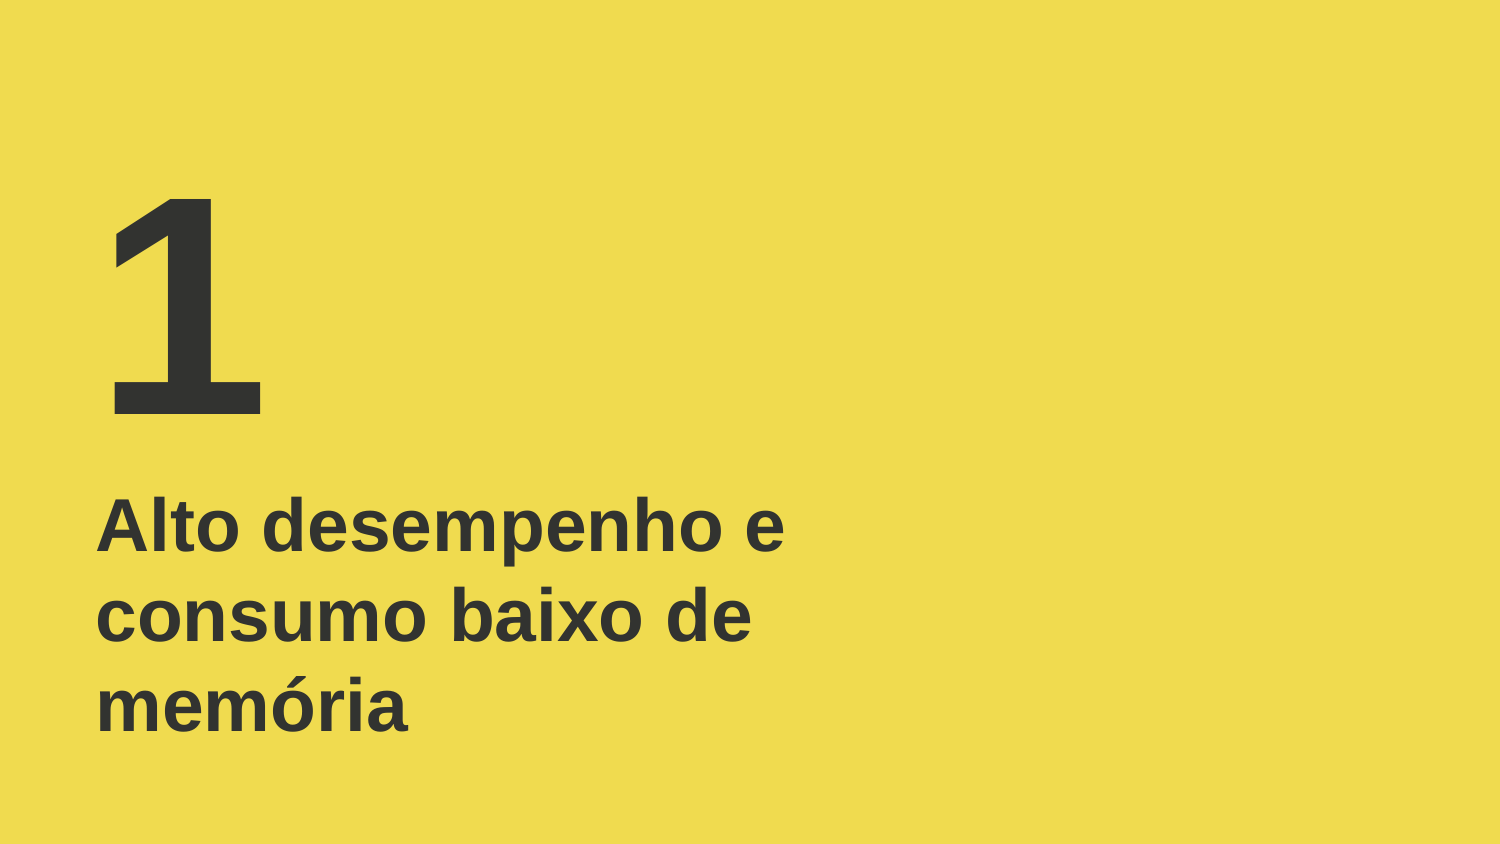

# 1
Alto desempenho e consumo baixo de memória